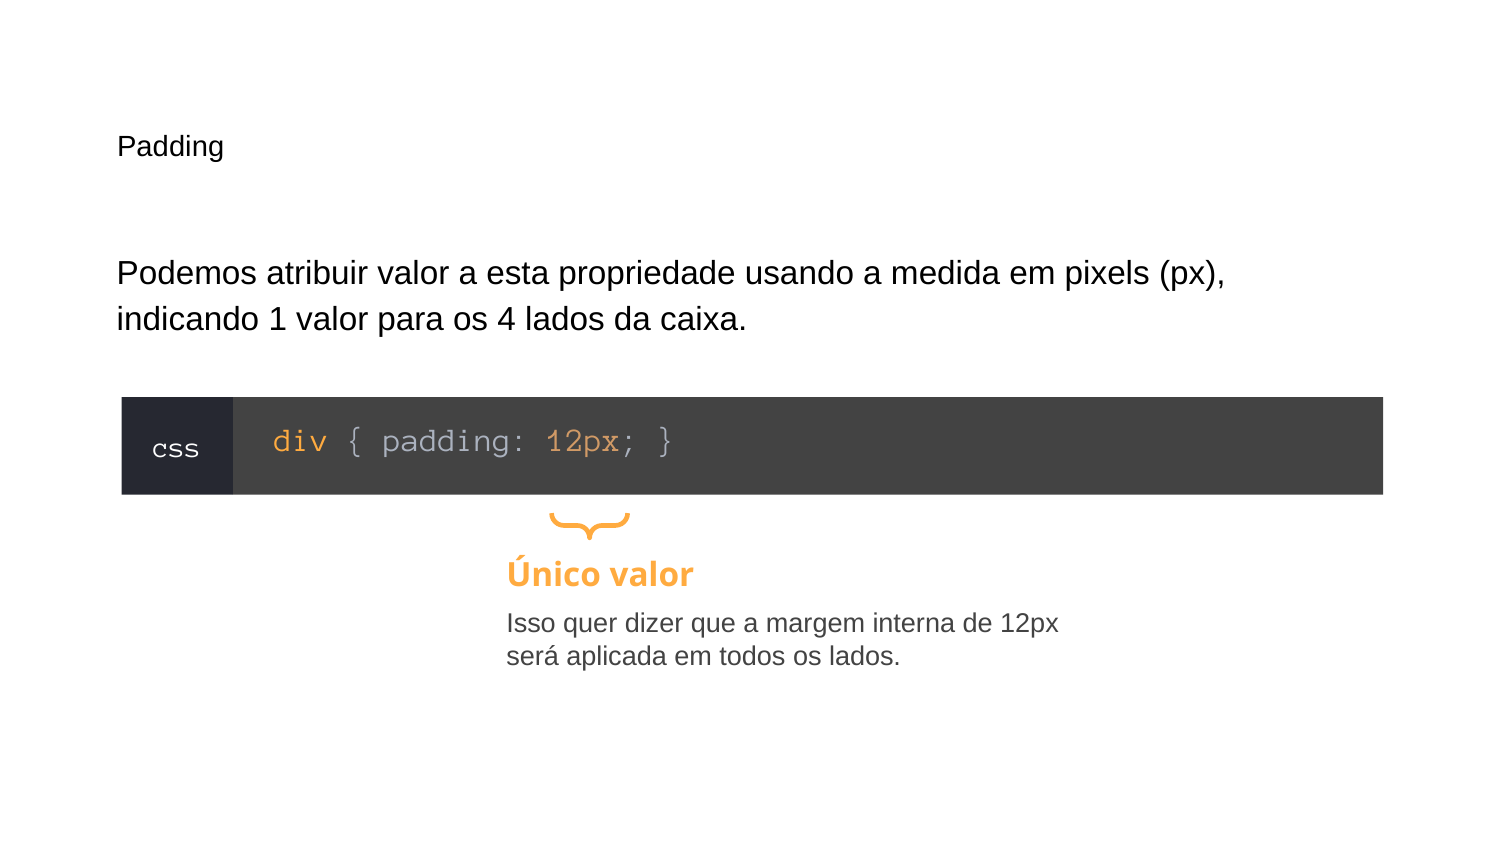

# Padding
Podemos atribuir valor a esta propriedade usando a medida em pixels (px), indicando 1 valor para os 4 lados da caixa.

div { padding: 12px; }
css

Único valor
Isso quer dizer que a margem interna de 12px
será aplicada em todos os lados.